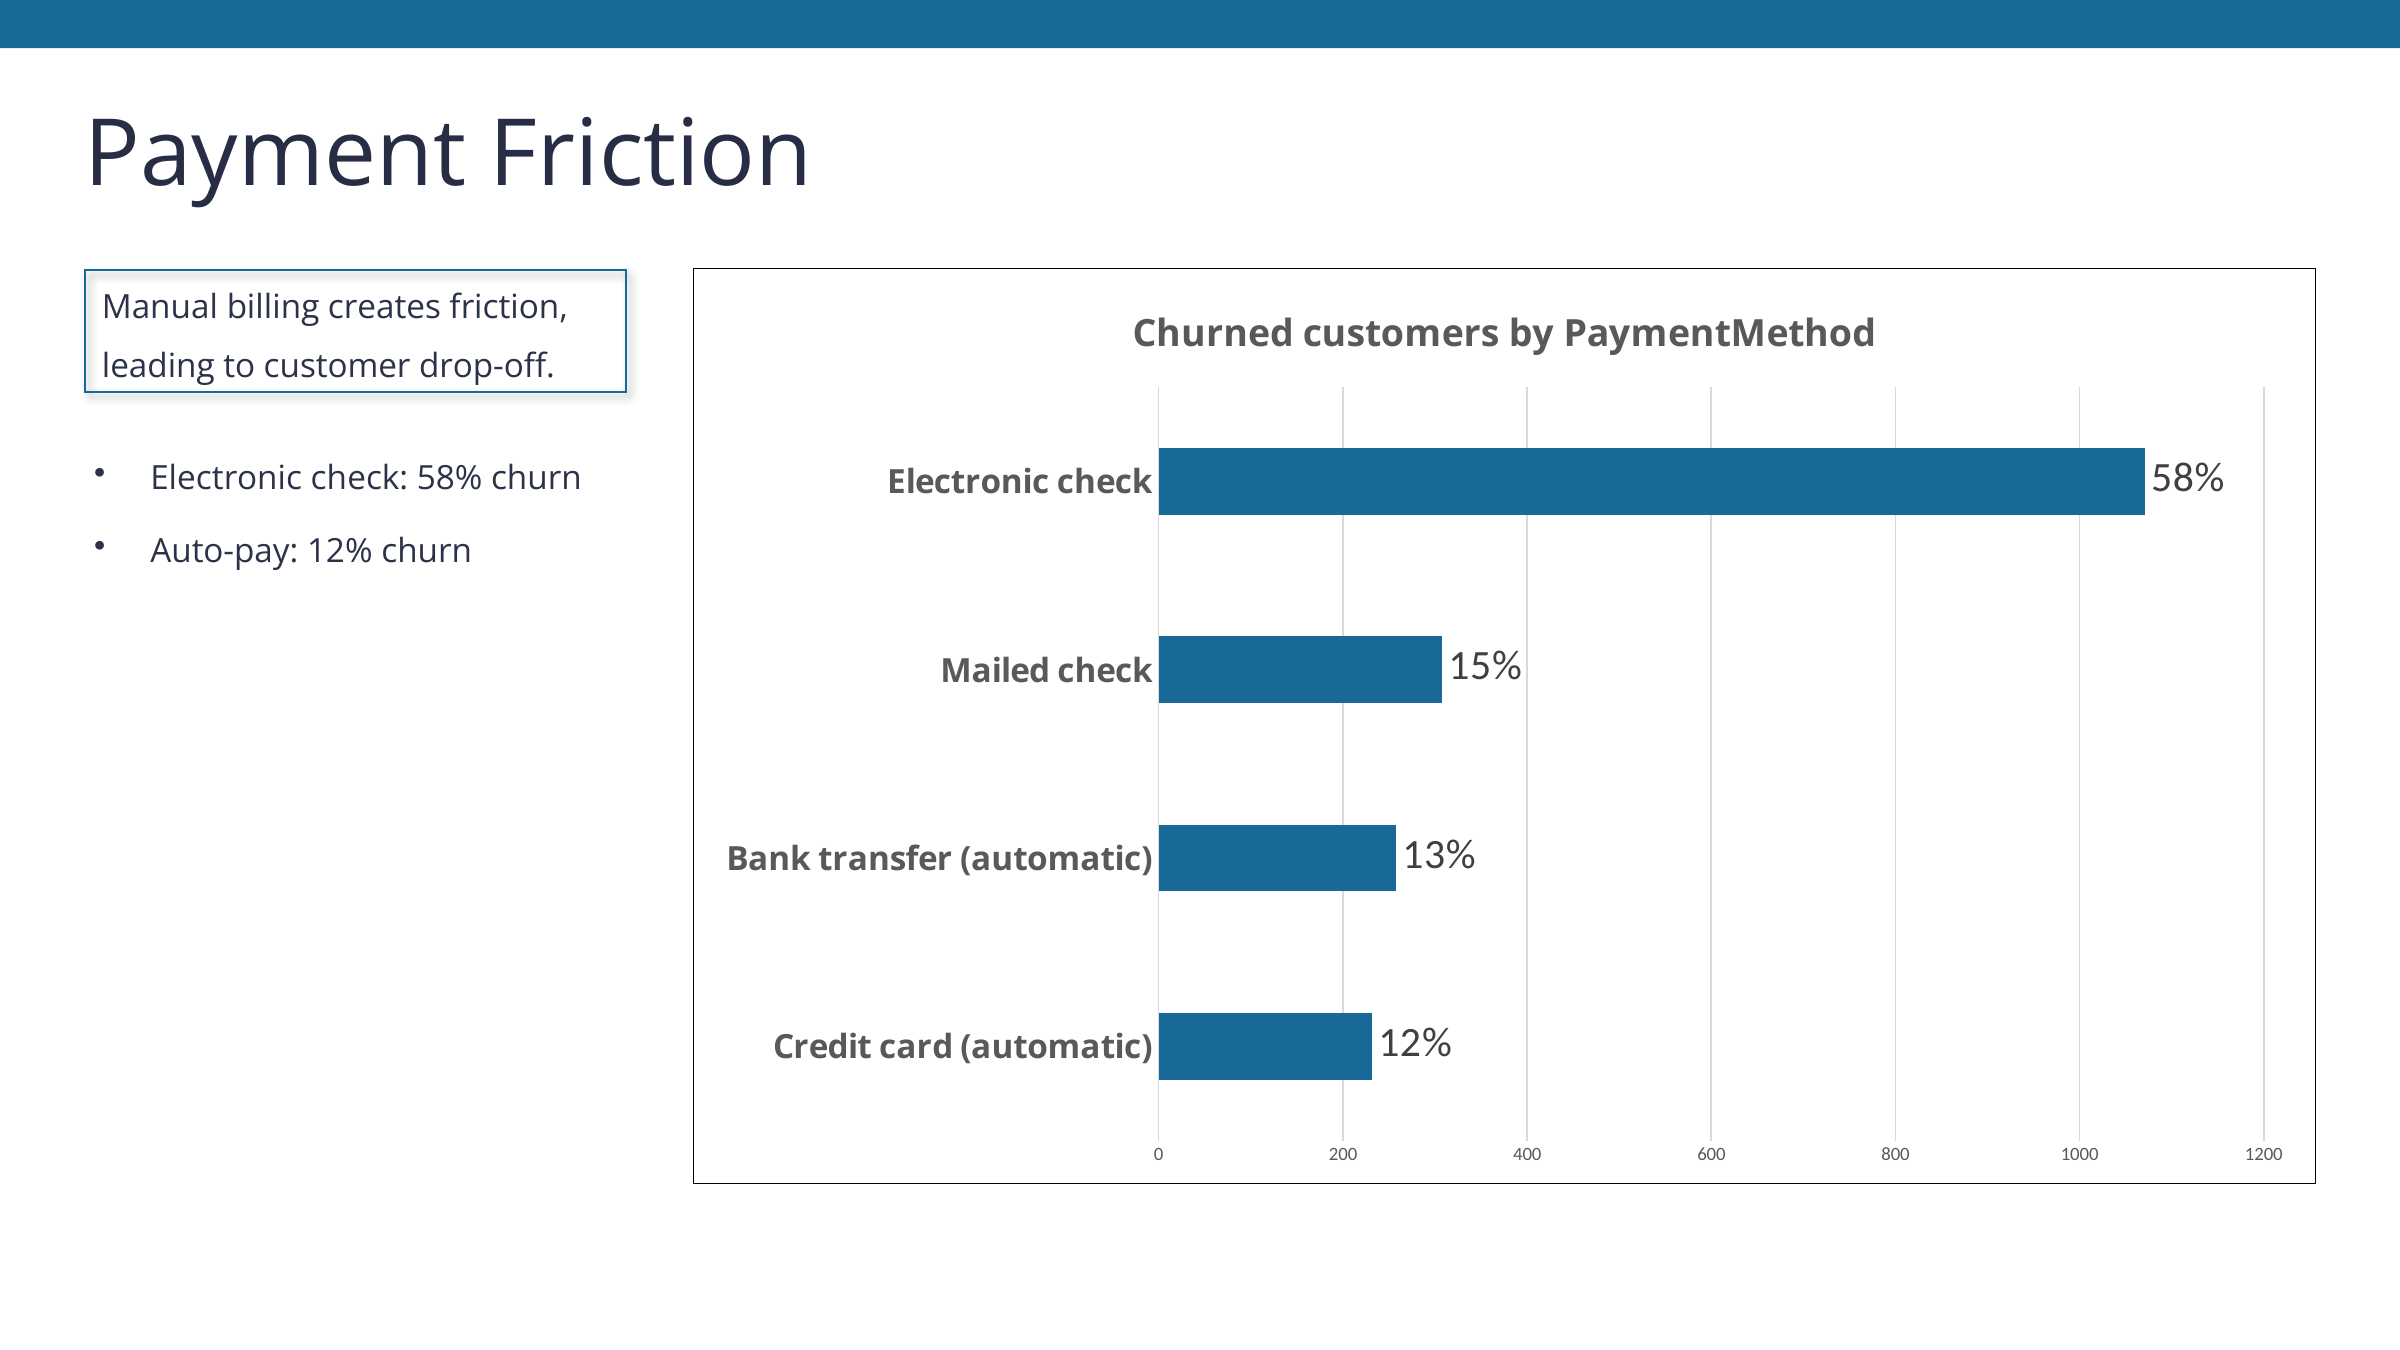

Payment Friction
Manual billing creates friction, leading to customer drop-off.

### Chart: Churned customers by PaymentMethod

| Category | Total |
|---|---|
| Credit card (automatic) | 232.0 |
| Bank transfer (automatic) | 258.0 |
| Mailed check | 308.0 |
| Electronic check | 1071.0 |
Electronic check: 58% churn
Auto-pay: 12% churn